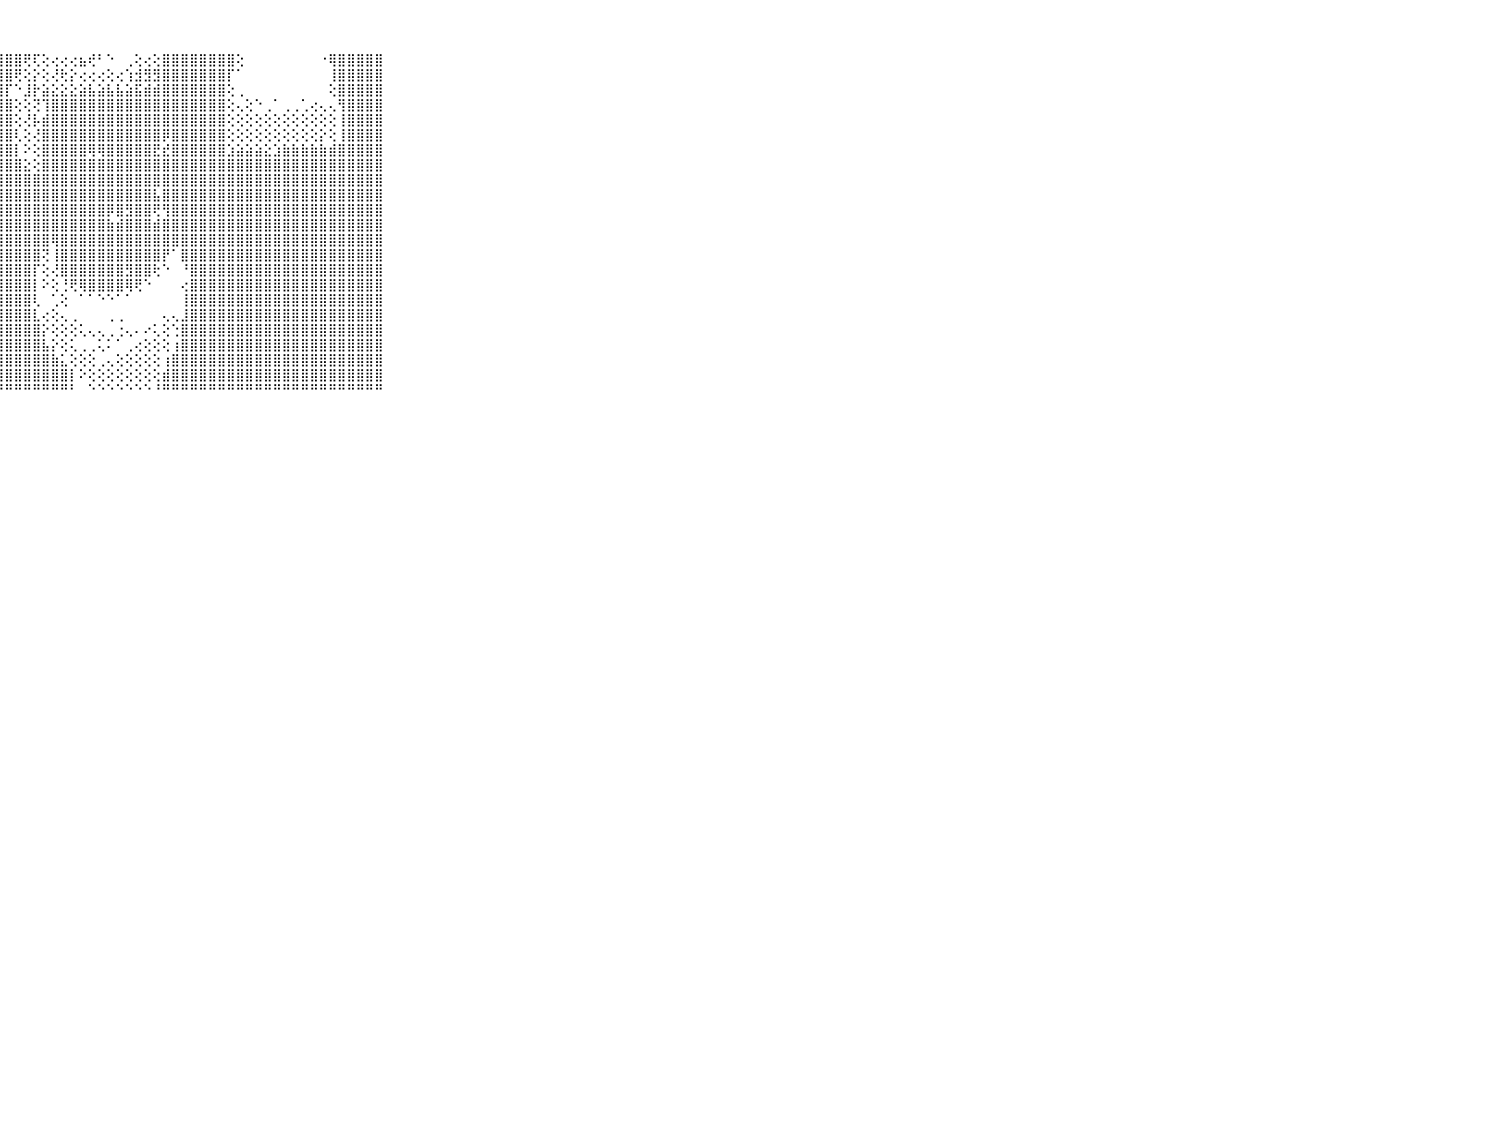

⠀⠀⠀⠀⠀⠀⠀⠀⠀⠀⠀⢱⣷⣾⣿⣿⣿⣿⣿⣿⣿⣿⣿⣿⣿⣿⣿⣿⣿⣿⢟⢏⢕⢔⢔⢔⣦⢞⠃⠑⠀⢀⢕⢔⢕⣿⣿⣿⣿⣿⣿⣿⣿⢕⠀⠀⠀⠀⠀⠀⠀⠀⠐⢿⣿⣿⣿⣿⣿⠀⠀⠀⠀⠀⠀⠀⠀⠀⠀⠀⠀
⠀⠀⠀⠀⠀⠀⠀⠀⠀⠀⠀⢾⣿⣿⣿⣿⣿⣿⣿⣿⣿⣿⣿⣿⣿⣿⣿⣿⣿⢟⢕⡕⢕⢜⢗⡕⢔⢔⢔⢕⢔⢱⣺⣻⣻⣿⣿⣿⣿⣿⣿⣿⡏⠁⠀⠀⠀⠀⠀⠀⠀⠀⠀⢸⣿⣿⣿⣿⣿⠀⠀⠀⠀⠀⠀⠀⠀⠀⠀⠀⠀
⠀⠀⠀⠀⠀⠀⠀⠀⠀⠀⠀⣷⣷⣾⣿⣿⣿⣿⣿⣿⣿⣿⣿⣿⣿⣿⣿⣿⡏⠑⣸⡗⣵⣕⣕⣕⣵⣧⣵⣧⣧⣵⣯⣾⣾⣿⣿⣿⣿⣿⣿⣿⢕⢀⠀⠀⠀⠀⠀⠀⠀⠀⠀⢕⣿⣿⣿⣿⣿⠀⠀⠀⠀⠀⠀⠀⠀⠀⠀⠀⠀
⠀⠀⠀⠀⠀⠀⠀⠀⠀⠀⠀⣿⣿⣿⣿⣿⣿⣿⣿⣿⣿⣿⣿⣿⣿⣿⣿⣿⣿⢕⢕⢝⢹⣿⣿⣿⣿⣿⣿⣿⣿⣿⣿⣿⣿⣿⣿⣿⣿⣿⣿⣿⢕⢄⢕⠑⢀⠁⢀⢀⢁⢔⢄⢄⢻⣿⣿⣿⣿⠀⠀⠀⠀⠀⠀⠀⠀⠀⠀⠀⠀
⠀⠀⠀⠀⠀⠀⠀⠀⠀⠀⠀⣿⣿⣿⣿⣿⣿⣿⣿⣿⣿⣿⣿⣿⣿⣿⣿⣿⣿⢕⢜⡧⣾⣿⣿⣿⣿⣿⣿⣿⣿⣿⣿⣿⣿⣿⣿⣿⣿⣿⣿⣿⢕⢕⢕⢕⢕⢕⢕⢕⢕⢕⢕⢕⢸⣿⣿⣿⣿⠀⠀⠀⠀⠀⠀⠀⠀⠀⠀⠀⠀
⠀⠀⠀⠀⠀⠀⠀⠀⠀⠀⠀⣿⣿⣿⣿⣿⣿⣿⣿⣿⣿⣿⣿⣿⣿⣿⣿⣿⣿⢇⢕⢜⣿⣿⣿⣿⣿⣿⣿⣿⣿⣿⣿⣿⣿⡿⣿⣿⣿⣿⣿⣿⢕⢕⢕⢕⢕⢕⢕⢕⢕⢕⡕⢕⢸⣿⣿⣿⣿⠀⠀⠀⠀⠀⠀⠀⠀⠀⠀⠀⠀
⠀⠀⠀⠀⠀⠀⠀⠀⠀⠀⠀⣿⣿⣿⣿⣿⣿⣿⣿⣿⣿⣿⣿⣿⣿⣿⣿⣿⣿⡇⠕⢕⣿⣿⣿⣿⣿⢿⢿⣿⣿⣿⣿⣿⣟⣞⣿⣿⣿⣿⣿⣿⣱⣵⣵⣵⣕⣱⣷⣷⣷⣷⣷⣾⣿⣿⣿⣿⣿⠀⠀⠀⠀⠀⠀⠀⠀⠀⠀⠀⠀
⠀⠀⠀⠀⠀⠀⠀⠀⠀⠀⠀⣿⣿⣿⣿⣿⣿⣿⣿⣿⣿⣿⣿⣿⣿⣿⣿⣿⣿⣿⣕⢕⣿⣿⣿⣿⣿⣿⣿⣿⣿⣿⣿⣿⣿⣿⣿⣿⣿⣿⣿⣿⣿⣿⣿⣿⣿⣿⣿⣿⣿⣿⣿⣿⣿⣿⣿⣿⣿⠀⠀⠀⠀⠀⠀⠀⠀⠀⠀⠀⠀
⠀⠀⠀⠀⠀⠀⠀⠀⠀⠀⠀⣿⣿⣿⣿⣿⣿⣿⣿⣿⣿⣿⣿⣿⣿⣿⣿⣿⣿⣿⣿⣿⣿⣿⣿⣿⣿⣿⣿⣿⣿⣿⣿⣿⣿⣿⣿⣿⣿⣿⣿⣿⣿⣿⣿⣿⣿⣿⣿⣿⣿⣿⣿⣿⣿⣿⣿⣿⣿⠀⠀⠀⠀⠀⠀⠀⠀⠀⠀⠀⠀
⠀⠀⠀⠀⠀⠀⠀⠀⠀⠀⠀⣿⣿⣿⣿⣿⣿⣿⣿⣿⣿⣿⣿⣿⣿⣿⣿⣿⣿⣿⣿⣿⣿⣿⣿⣿⣿⣿⣿⣿⣿⣿⣿⣿⣧⣿⣿⣿⣿⣿⣿⣿⣿⣿⣿⣿⣿⣿⣿⣿⣿⣿⣿⣿⣿⣿⣿⣿⣿⠀⠀⠀⠀⠀⠀⠀⠀⠀⠀⠀⠀
⠀⠀⠀⠀⠀⠀⠀⠀⠀⠀⠀⣿⣿⣿⣿⣿⣿⣿⣿⣿⣿⣿⣿⣿⣿⣿⣿⣿⣿⣿⣿⣿⣿⣿⣿⣿⣿⣿⣿⡿⣿⣻⣿⣿⢟⢻⣿⣿⣿⣿⣿⣿⣿⣿⣿⣿⣿⣿⣿⣿⣿⣿⣿⣿⣿⣿⣿⣿⣿⠀⠀⠀⠀⠀⠀⠀⠀⠀⠀⠀⠀
⠀⠀⠀⠀⠀⠀⠀⠀⠀⠀⠀⣿⣿⣿⣿⣿⣿⣿⣿⣿⣿⣿⣿⣿⣿⣿⣿⣿⣿⣿⣿⣿⣿⣿⣿⣿⣿⣿⣿⣷⣾⣿⣿⣿⣾⣿⣿⣿⣿⣿⣿⣿⣿⣿⣿⣿⣿⣿⣿⣿⣿⣿⣿⣿⣿⣿⣿⣿⣿⠀⠀⠀⠀⠀⠀⠀⠀⠀⠀⠀⠀
⠀⠀⠀⠀⠀⠀⠀⠀⠀⠀⠀⣿⣿⣿⣿⣿⣿⣿⣿⣿⣿⣿⣿⣿⣿⣿⣿⣿⣿⣿⣿⣿⣿⢿⣿⣿⣿⣿⣿⣿⣿⣿⣿⣿⣿⣿⣿⣿⣿⣿⣿⣿⣿⣿⣿⣿⣿⣿⣿⣿⣿⣿⣿⣿⣿⣿⣿⣿⣿⠀⠀⠀⠀⠀⠀⠀⠀⠀⠀⠀⠀
⠀⠀⠀⠀⠀⠀⠀⠀⠀⠀⠀⣿⣿⣿⣿⣿⣿⣿⣿⣿⣿⣿⣿⣿⣿⣿⣿⣿⣿⣿⣿⣿⢝⢸⣿⣿⣿⣿⣿⣿⣿⣿⣿⣿⣿⡟⠁⣿⣿⣿⣿⣿⣿⣿⣿⣿⣿⣿⣿⣿⣿⣿⣿⣿⣿⣿⣿⣿⣿⠀⠀⠀⠀⠀⠀⠀⠀⠀⠀⠀⠀
⠀⠀⠀⠀⠀⠀⠀⠀⠀⠀⠀⣿⣿⣿⣿⣿⣿⣿⣿⣿⣿⣿⣿⣿⣿⣿⣿⣿⣿⣿⣿⡏⢕⢜⣿⣿⣿⣿⣿⣿⣿⣻⣿⣿⢗⠑⠀⠘⣿⣿⣿⣿⣿⣿⣿⣿⣿⣿⣿⣿⣿⣿⣿⣿⣿⣿⣿⣿⣿⠀⠀⠀⠀⠀⠀⠀⠀⠀⠀⠀⠀
⠀⠀⠀⠀⠀⠀⠀⠀⠀⠀⠀⣿⣿⣿⣿⣿⣿⣿⣿⣿⣿⣿⣿⣿⣿⣿⣿⣿⣿⣿⣿⡇⠕⢕⢘⢟⢿⣿⣿⣿⣿⢿⢟⠑⠀⠀⠀⢔⣿⣿⣿⣿⣿⣿⣿⣿⣿⣿⣿⣿⣿⣿⣿⣿⣿⣿⣿⣿⣿⠀⠀⠀⠀⠀⠀⠀⠀⠀⠀⠀⠀
⠀⠀⠀⠀⠀⠀⠀⠀⠀⠀⠀⣿⣿⣿⣿⣿⣿⣿⣿⣿⣿⣿⣿⣿⣿⣿⣿⣿⣿⣿⣿⢇⠀⢁⢕⠀⠁⠁⠑⠑⠁⠁⠀⠀⠀⠀⠀⢸⣿⣿⣿⣿⣿⣿⣿⣿⣿⣿⣿⣿⣿⣿⣿⣿⣿⣿⣿⣿⣿⠀⠀⠀⠀⠀⠀⠀⠀⠀⠀⠀⠀
⠀⠀⠀⠀⠀⠀⠀⠀⠀⠀⠀⣿⣿⣿⣿⣿⣿⣿⣿⣿⣿⣿⣿⣿⣿⣿⣿⣿⣿⣿⣿⣇⢔⢕⢄⢀⠀⠀⠀⢀⢀⠀⠀⠀⠀⢄⢄⣸⣿⣿⣿⣿⣿⣿⣿⣿⣿⣿⣿⣿⣿⣿⣿⣿⣿⣿⣿⣿⣿⠀⠀⠀⠀⠀⠀⠀⠀⠀⠀⠀⠀
⠀⠀⠀⠀⠀⠀⠀⠀⠀⠀⠀⣿⣿⣿⣿⣿⣿⣿⣿⣿⣿⣿⣿⣿⣿⣿⣿⣿⣿⣿⣿⣿⡕⢕⢕⢕⢅⢄⢄⢀⢐⢄⠄⠔⢅⢕⢑⣿⣿⣿⣿⣿⣿⣿⣿⣿⣿⣿⣿⣿⣿⣿⣿⣿⣿⣿⣿⣿⣿⠀⠀⠀⠀⠀⠀⠀⠀⠀⠀⠀⠀
⠀⠀⠀⠀⠀⠀⠀⠀⠀⠀⠀⣿⣿⣿⣿⣿⣿⣿⣿⣿⣿⣿⣿⣿⣿⣿⣿⣿⣿⣿⣿⣿⣧⡕⢕⢅⢀⢀⢅⠅⠁⢀⢔⢕⢕⢕⢰⣿⣿⣿⣿⣿⣿⣿⣿⣿⣿⣿⣿⣿⣿⣿⣿⣿⣿⣿⣿⣿⣿⠀⠀⠀⠀⠀⠀⠀⠀⠀⠀⠀⠀
⠀⠀⠀⠀⠀⠀⠀⠀⠀⠀⠀⣿⣿⣿⣿⣿⣿⣿⣿⣿⣿⣿⣿⣿⣿⣿⣿⣿⣿⣿⣿⣿⣿⣷⣅⢕⢕⢕⢀⢄⢕⢕⢕⢕⢕⢰⣿⣿⣿⣿⣿⣿⣿⣿⣿⣿⣿⣿⣿⣿⣿⣿⣿⣿⣿⣿⣿⣿⣿⠀⠀⠀⠀⠀⠀⠀⠀⠀⠀⠀⠀
⠀⠀⠀⠀⠀⠀⠀⠀⠀⠀⠀⣿⣿⣿⣿⣿⣿⣿⣿⣿⣿⣿⣿⣿⣿⣿⣿⣿⣿⣿⣿⣿⣿⣿⣿⡇⠕⢕⢕⢕⢕⢕⢕⢕⢕⣾⣿⣿⣿⣿⣿⣿⣿⣿⣿⣿⣿⣿⣿⣿⣿⣿⣿⣿⣿⣿⣿⣿⣿⠀⠀⠀⠀⠀⠀⠀⠀⠀⠀⠀⠀
⠀⠀⠀⠀⠀⠀⠀⠀⠀⠀⠀⠛⠛⠛⠛⠛⠛⠛⠛⠛⠛⠛⠛⠛⠛⠛⠛⠛⠛⠛⠛⠛⠛⠛⠛⠃⠀⠑⠑⠑⠑⠑⠑⠑⠘⠛⠛⠛⠛⠛⠛⠛⠛⠛⠛⠛⠛⠛⠛⠛⠛⠛⠛⠛⠛⠛⠛⠛⠛⠀⠀⠀⠀⠀⠀⠀⠀⠀⠀⠀⠀